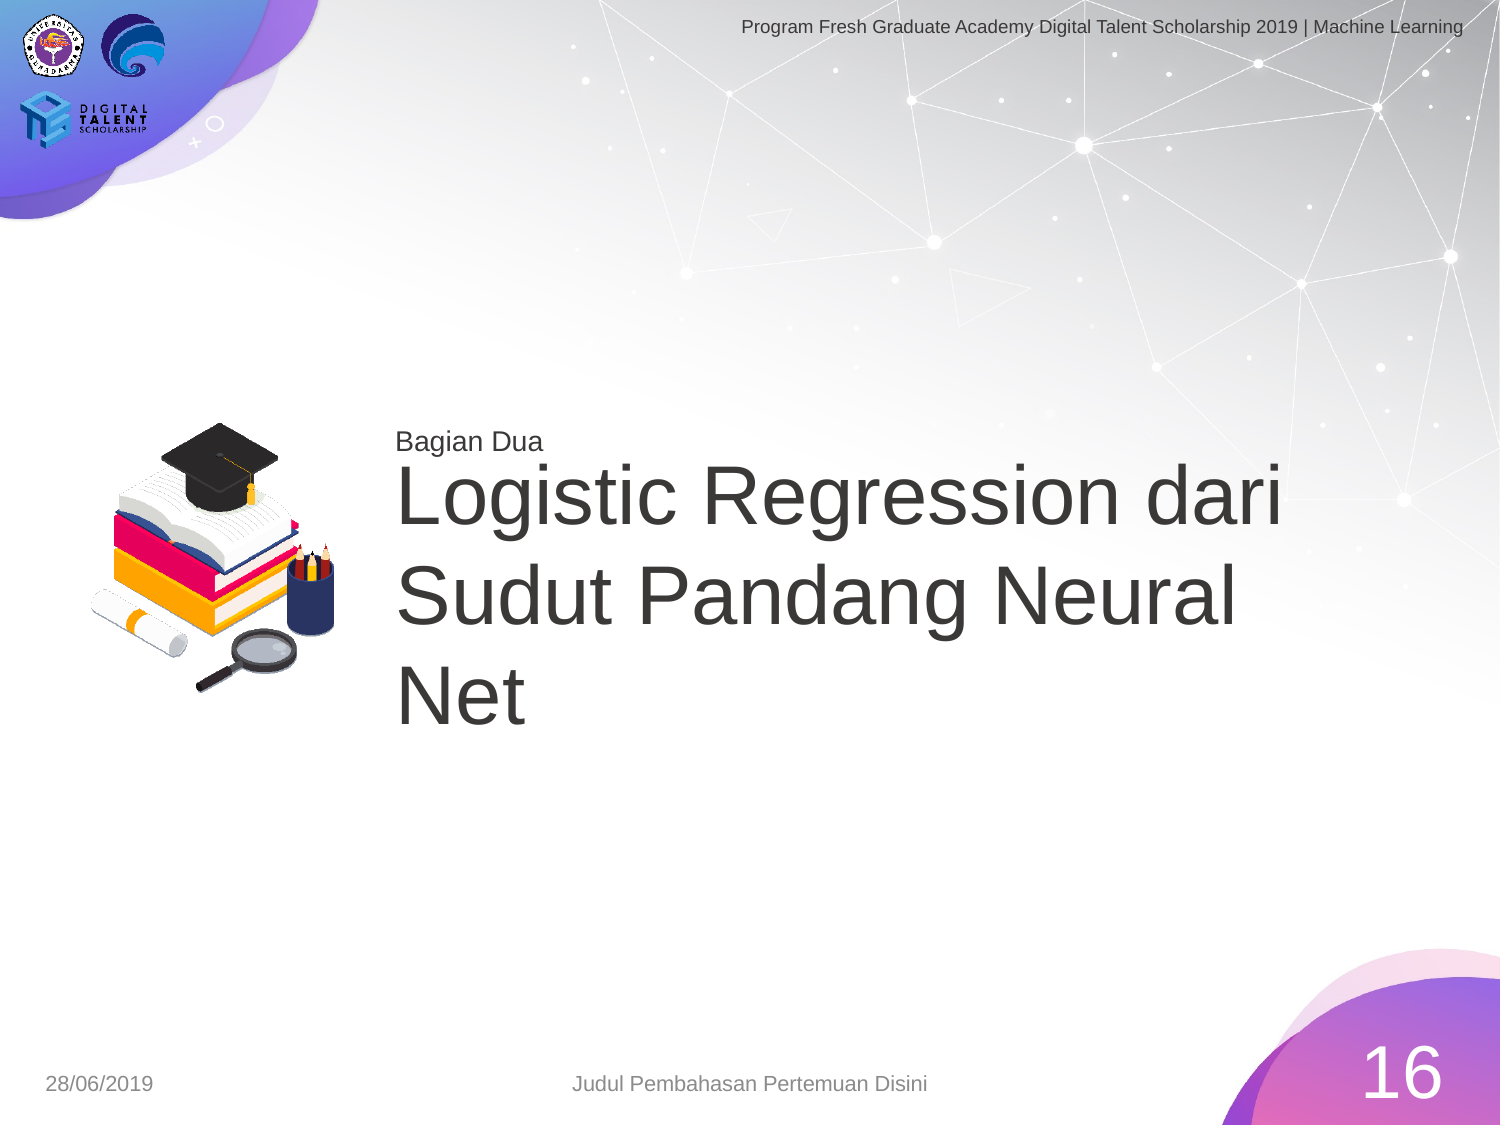

Bagian Dua
# Logistic Regression dari Sudut Pandang Neural Net
16
28/06/2019
Judul Pembahasan Pertemuan Disini